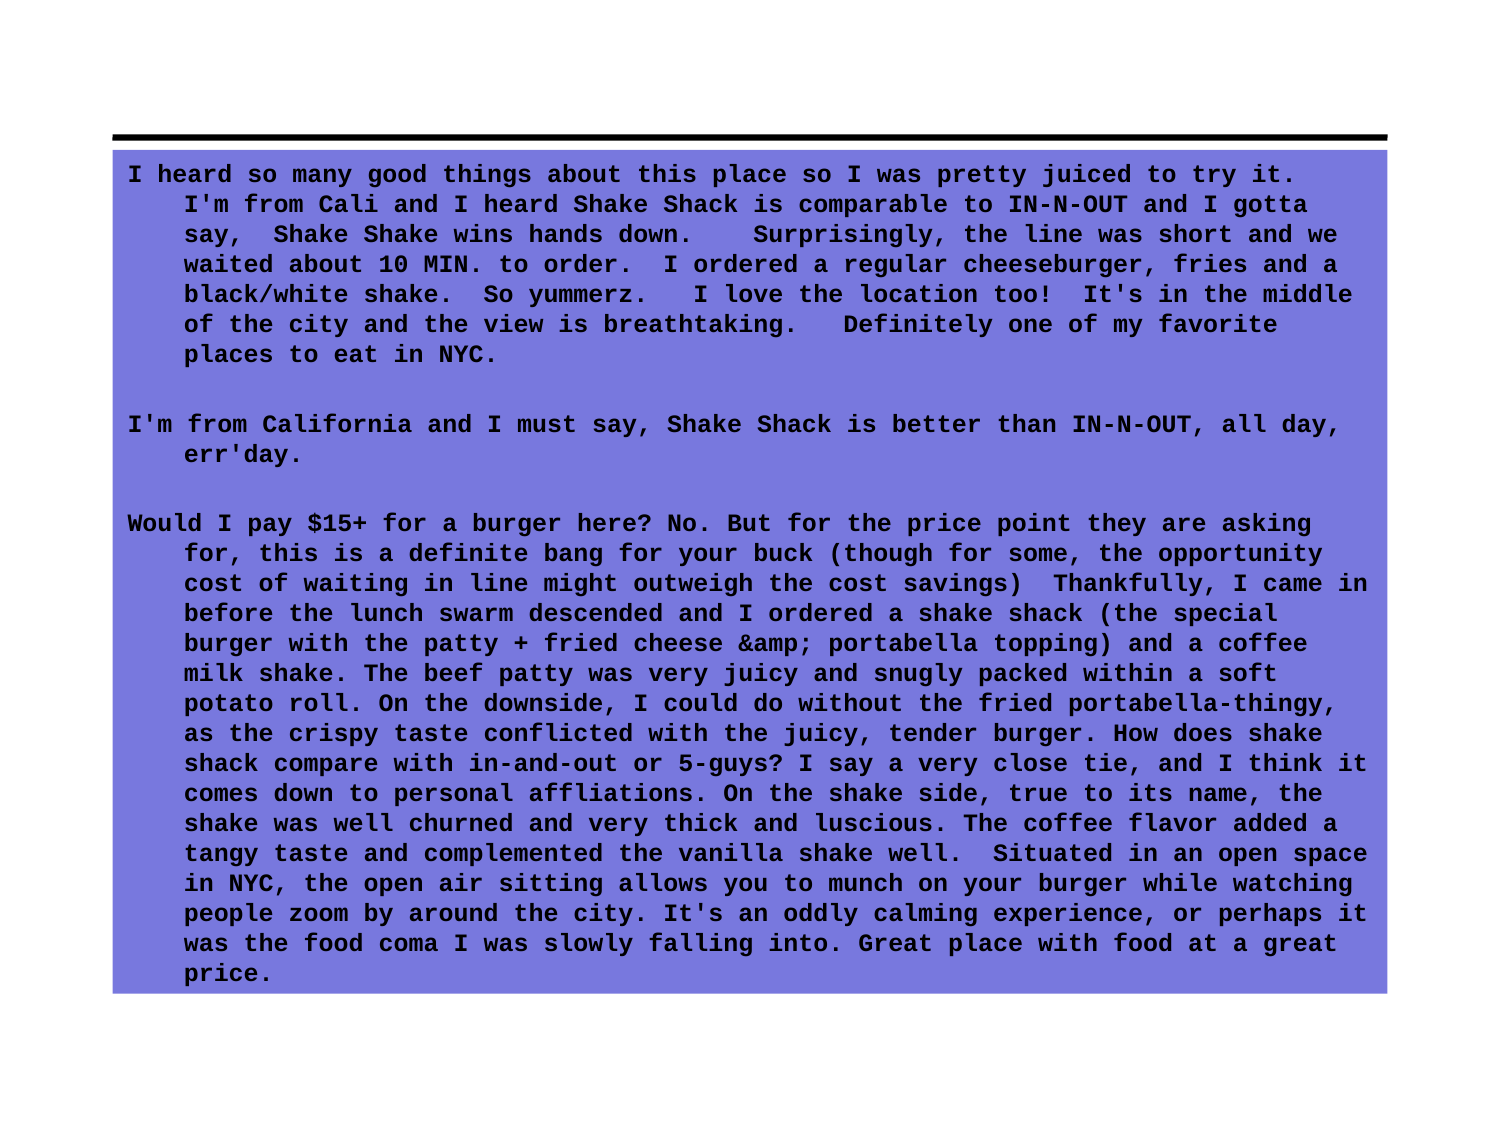

# Flat text data (one file per business)
I heard so many good things about this place so I was pretty juiced to try it.  I'm from Cali and I heard Shake Shack is comparable to IN-N-OUT and I gotta say,  Shake Shake wins hands down.    Surprisingly, the line was short and we waited about 10 MIN. to order.  I ordered a regular cheeseburger, fries and a black/white shake.  So yummerz.   I love the location too!  It's in the middle of the city and the view is breathtaking.   Definitely one of my favorite places to eat in NYC.

I'm from California and I must say, Shake Shack is better than IN-N-OUT, all day, err'day.

Would I pay $15+ for a burger here? No. But for the price point they are asking for, this is a definite bang for your buck (though for some, the opportunity cost of waiting in line might outweigh the cost savings)  Thankfully, I came in before the lunch swarm descended and I ordered a shake shack (the special burger with the patty + fried cheese &amp; portabella topping) and a coffee milk shake. The beef patty was very juicy and snugly packed within a soft potato roll. On the downside, I could do without the fried portabella-thingy, as the crispy taste conflicted with the juicy, tender burger. How does shake shack compare with in-and-out or 5-guys? I say a very close tie, and I think it comes down to personal affliations. On the shake side, true to its name, the shake was well churned and very thick and luscious. The coffee flavor added a tangy taste and complemented the vanilla shake well.  Situated in an open space in NYC, the open air sitting allows you to munch on your burger while watching people zoom by around the city. It's an oddly calming experience, or perhaps it was the food coma I was slowly falling into. Great place with food at a great price.